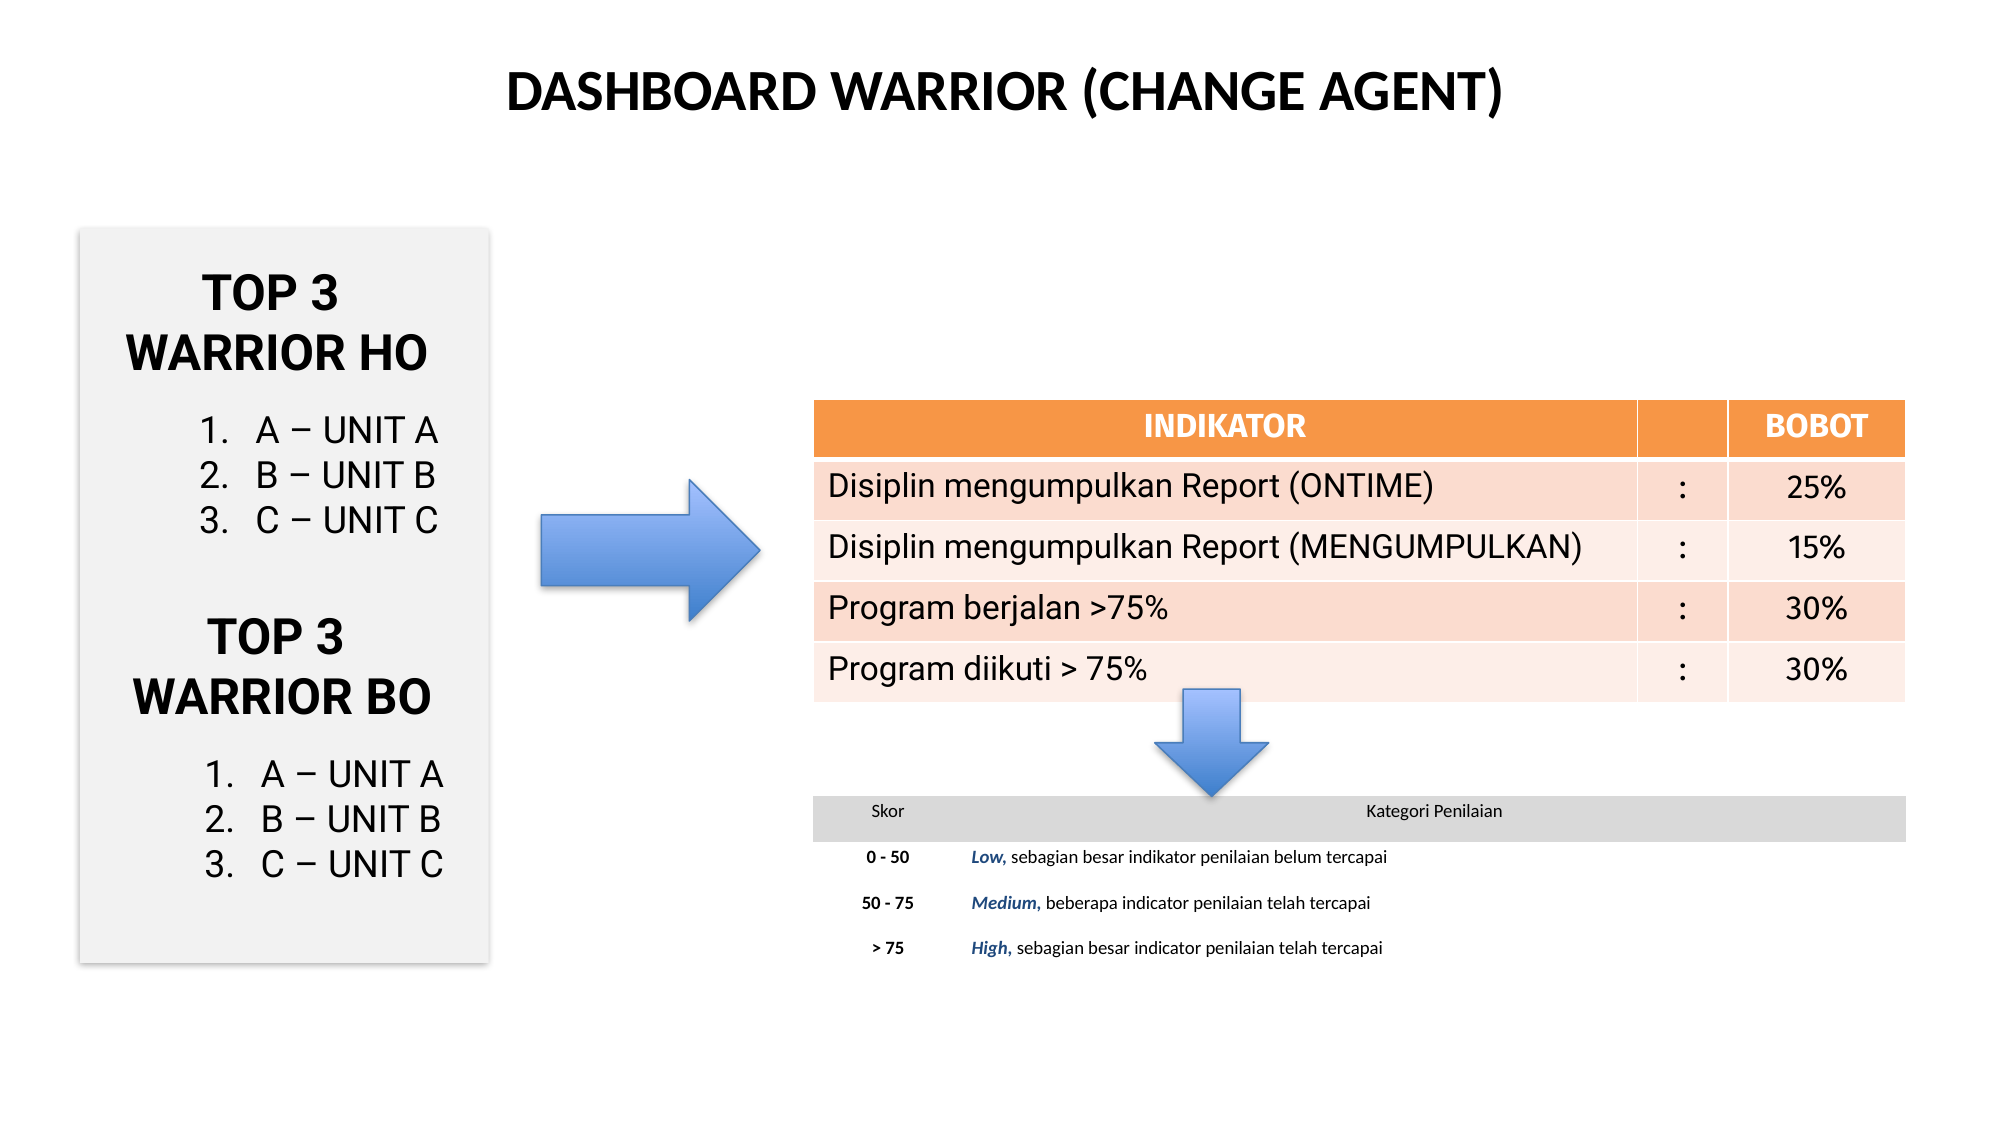

DASHBOARD WARRIOR (CHANGE AGENT)

TOP 3
WARRIOR HO
A – UNIT A
B – UNIT B
C – UNIT C
| INDIKATOR |  | BOBOT |
| --- | --- | --- |
| Disiplin mengumpulkan Report (ONTIME) | : | 25% |
| Disiplin mengumpulkan Report (MENGUMPULKAN) | : | 15% |
| Program berjalan >75% | : | 30% |
| Program diikuti > 75% | : | 30% |

TOP 3
WARRIOR BO

A – UNIT A
B – UNIT B
C – UNIT C
| Skor | Kategori Penilaian |
| --- | --- |
| 0 - 50 | Low, sebagian besar indikator penilaian belum tercapai |
| 50 - 75 | Medium, beberapa indicator penilaian telah tercapai |
| > 75 | High, sebagian besar indicator penilaian telah tercapai |